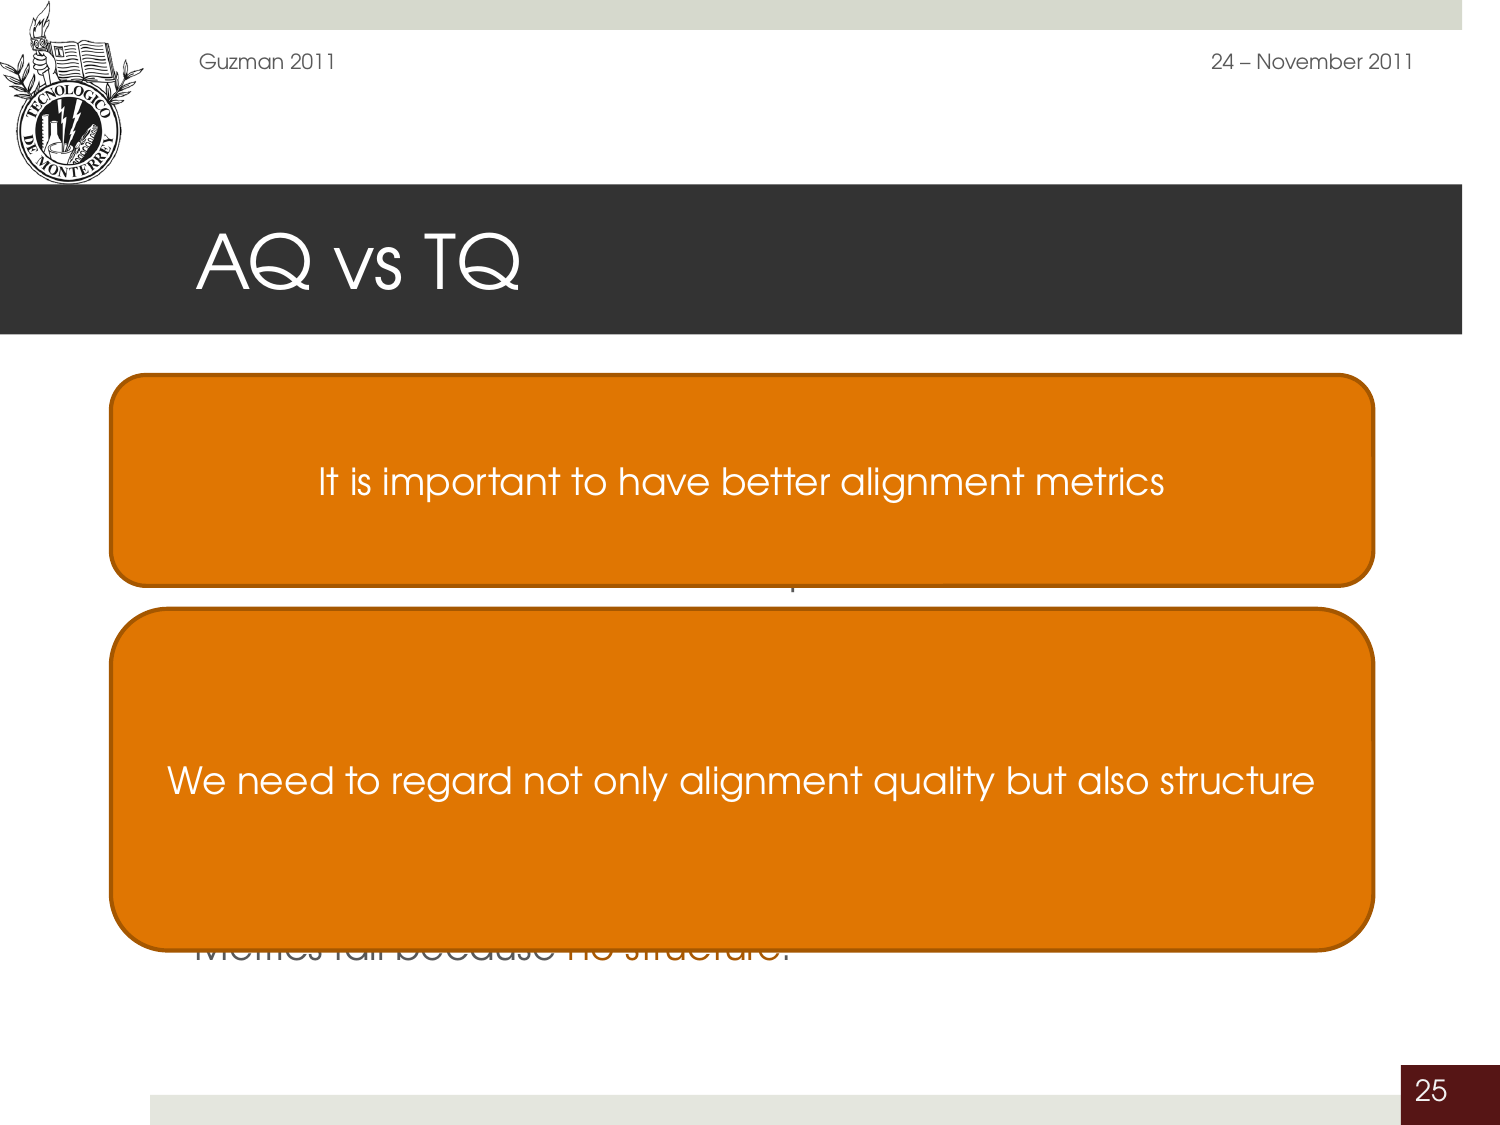

Guzman 2011
24 – November 2011
# AQ vs TQ
It is important to have better alignment metrics
Fraser and Marcu (2007)
 Evaluated correlation between BLEU and AER.
Variation of F-measure, balance precision, recall.
Vilar and Ney (2006)
Better BLEU scores can be obtained with  “degraded” alignments.
Mismatch between alignment and translation models.
Metrics fail because no structure.

AER  != BLEU
We need to regard not only alignment quality but also structure
v AER = ^ BLEU